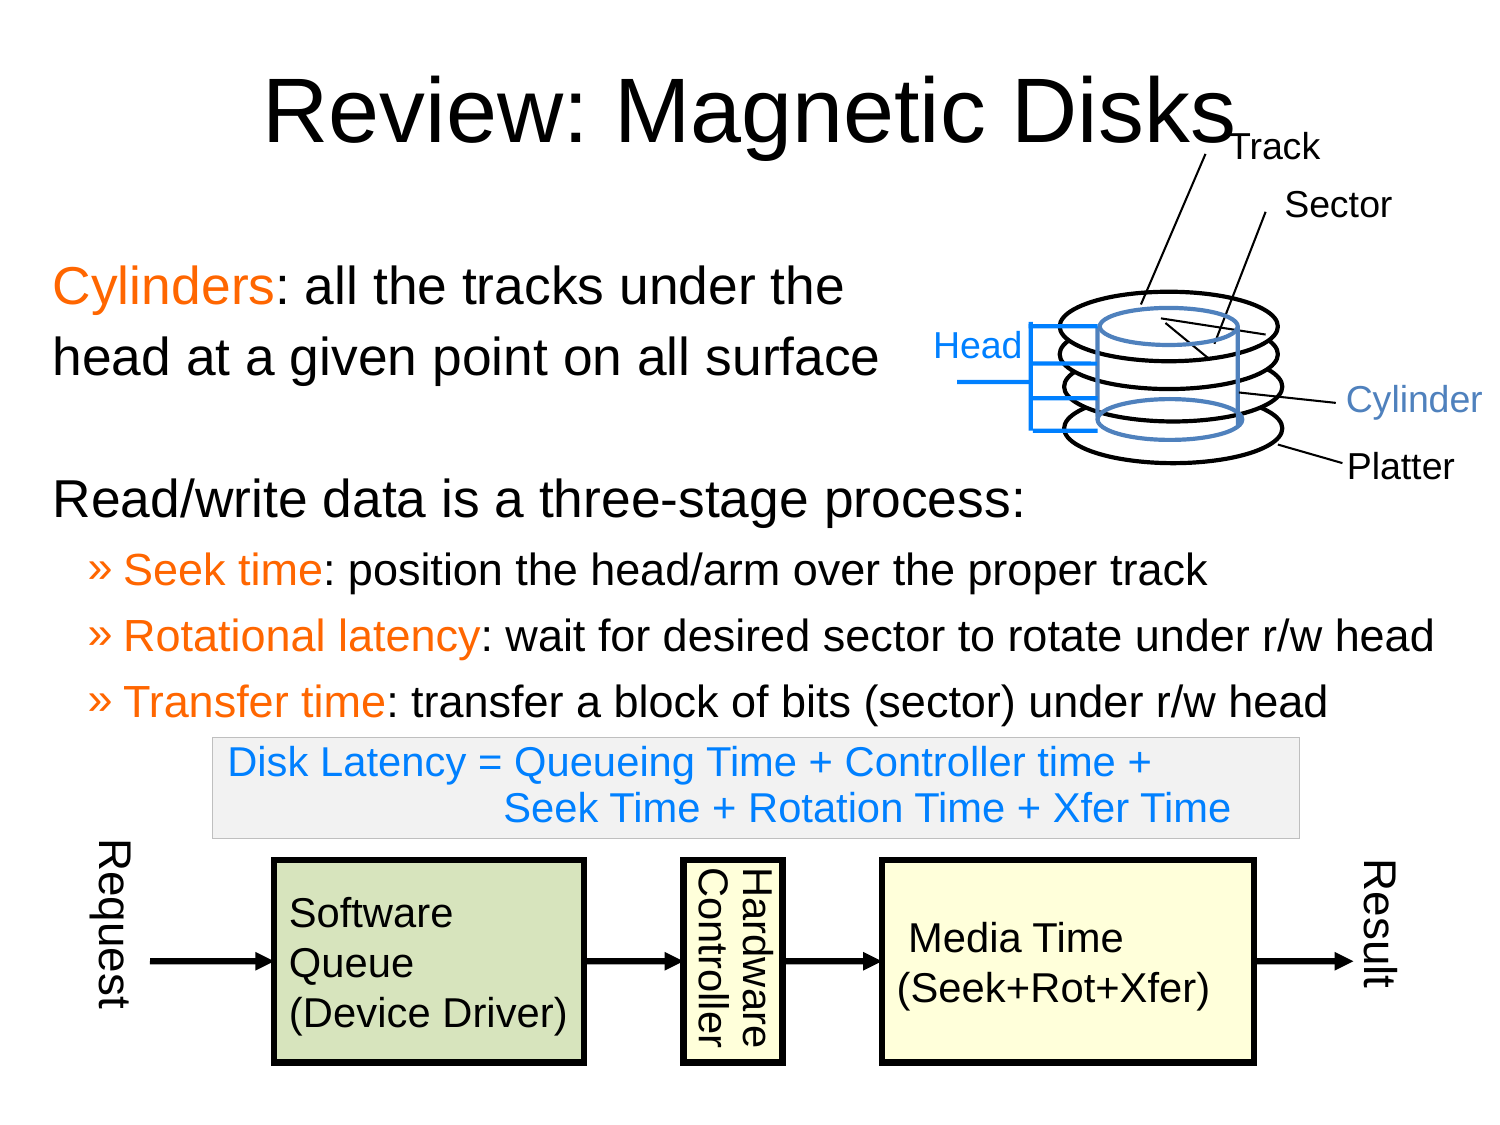

# Review: Magnetic Disks
Track

Sector

Cylinder

Head

Platter
Cylinders: all the tracks under the
head at a given point on all surface

Read/write data is a three-stage process:
Seek time: position the head/arm over the proper track
Rotational latency: wait for desired sector to rotate under r/w head
Transfer time: transfer a block of bits (sector) under r/w head
Disk Latency = Queueing Time + Controller time +
                        Seek Time + Rotation Time + Xfer Time
Software
Queue
(Device Driver)
Hardware
Controller
 Media Time
(Seek+Rot+Xfer)
Request
Result